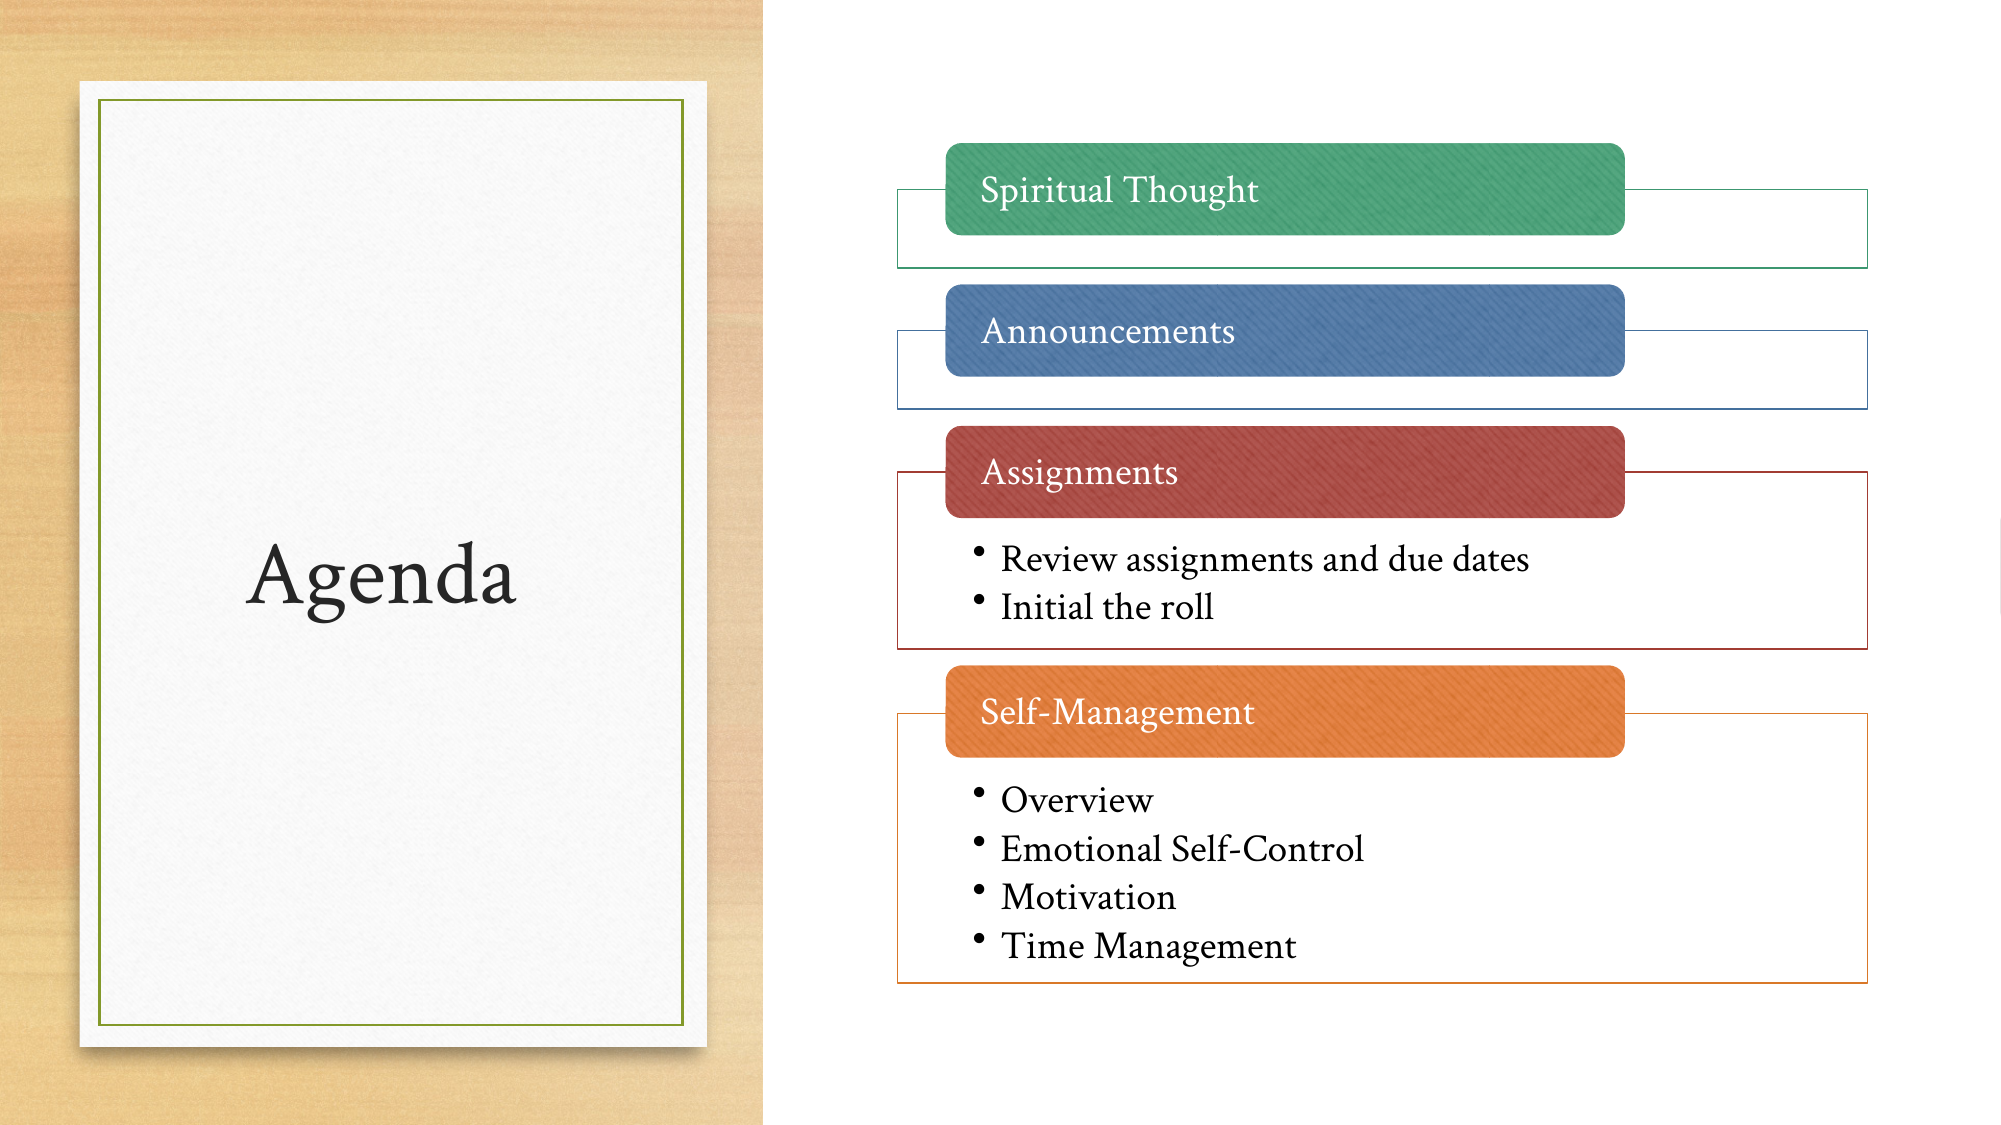

Spiritual Thought
Announcements
Review assignments and due dates
Initial the roll
Assignments
Overview
Emotional Self-Control
Motivation
Time Management
Self-Management
# Agenda